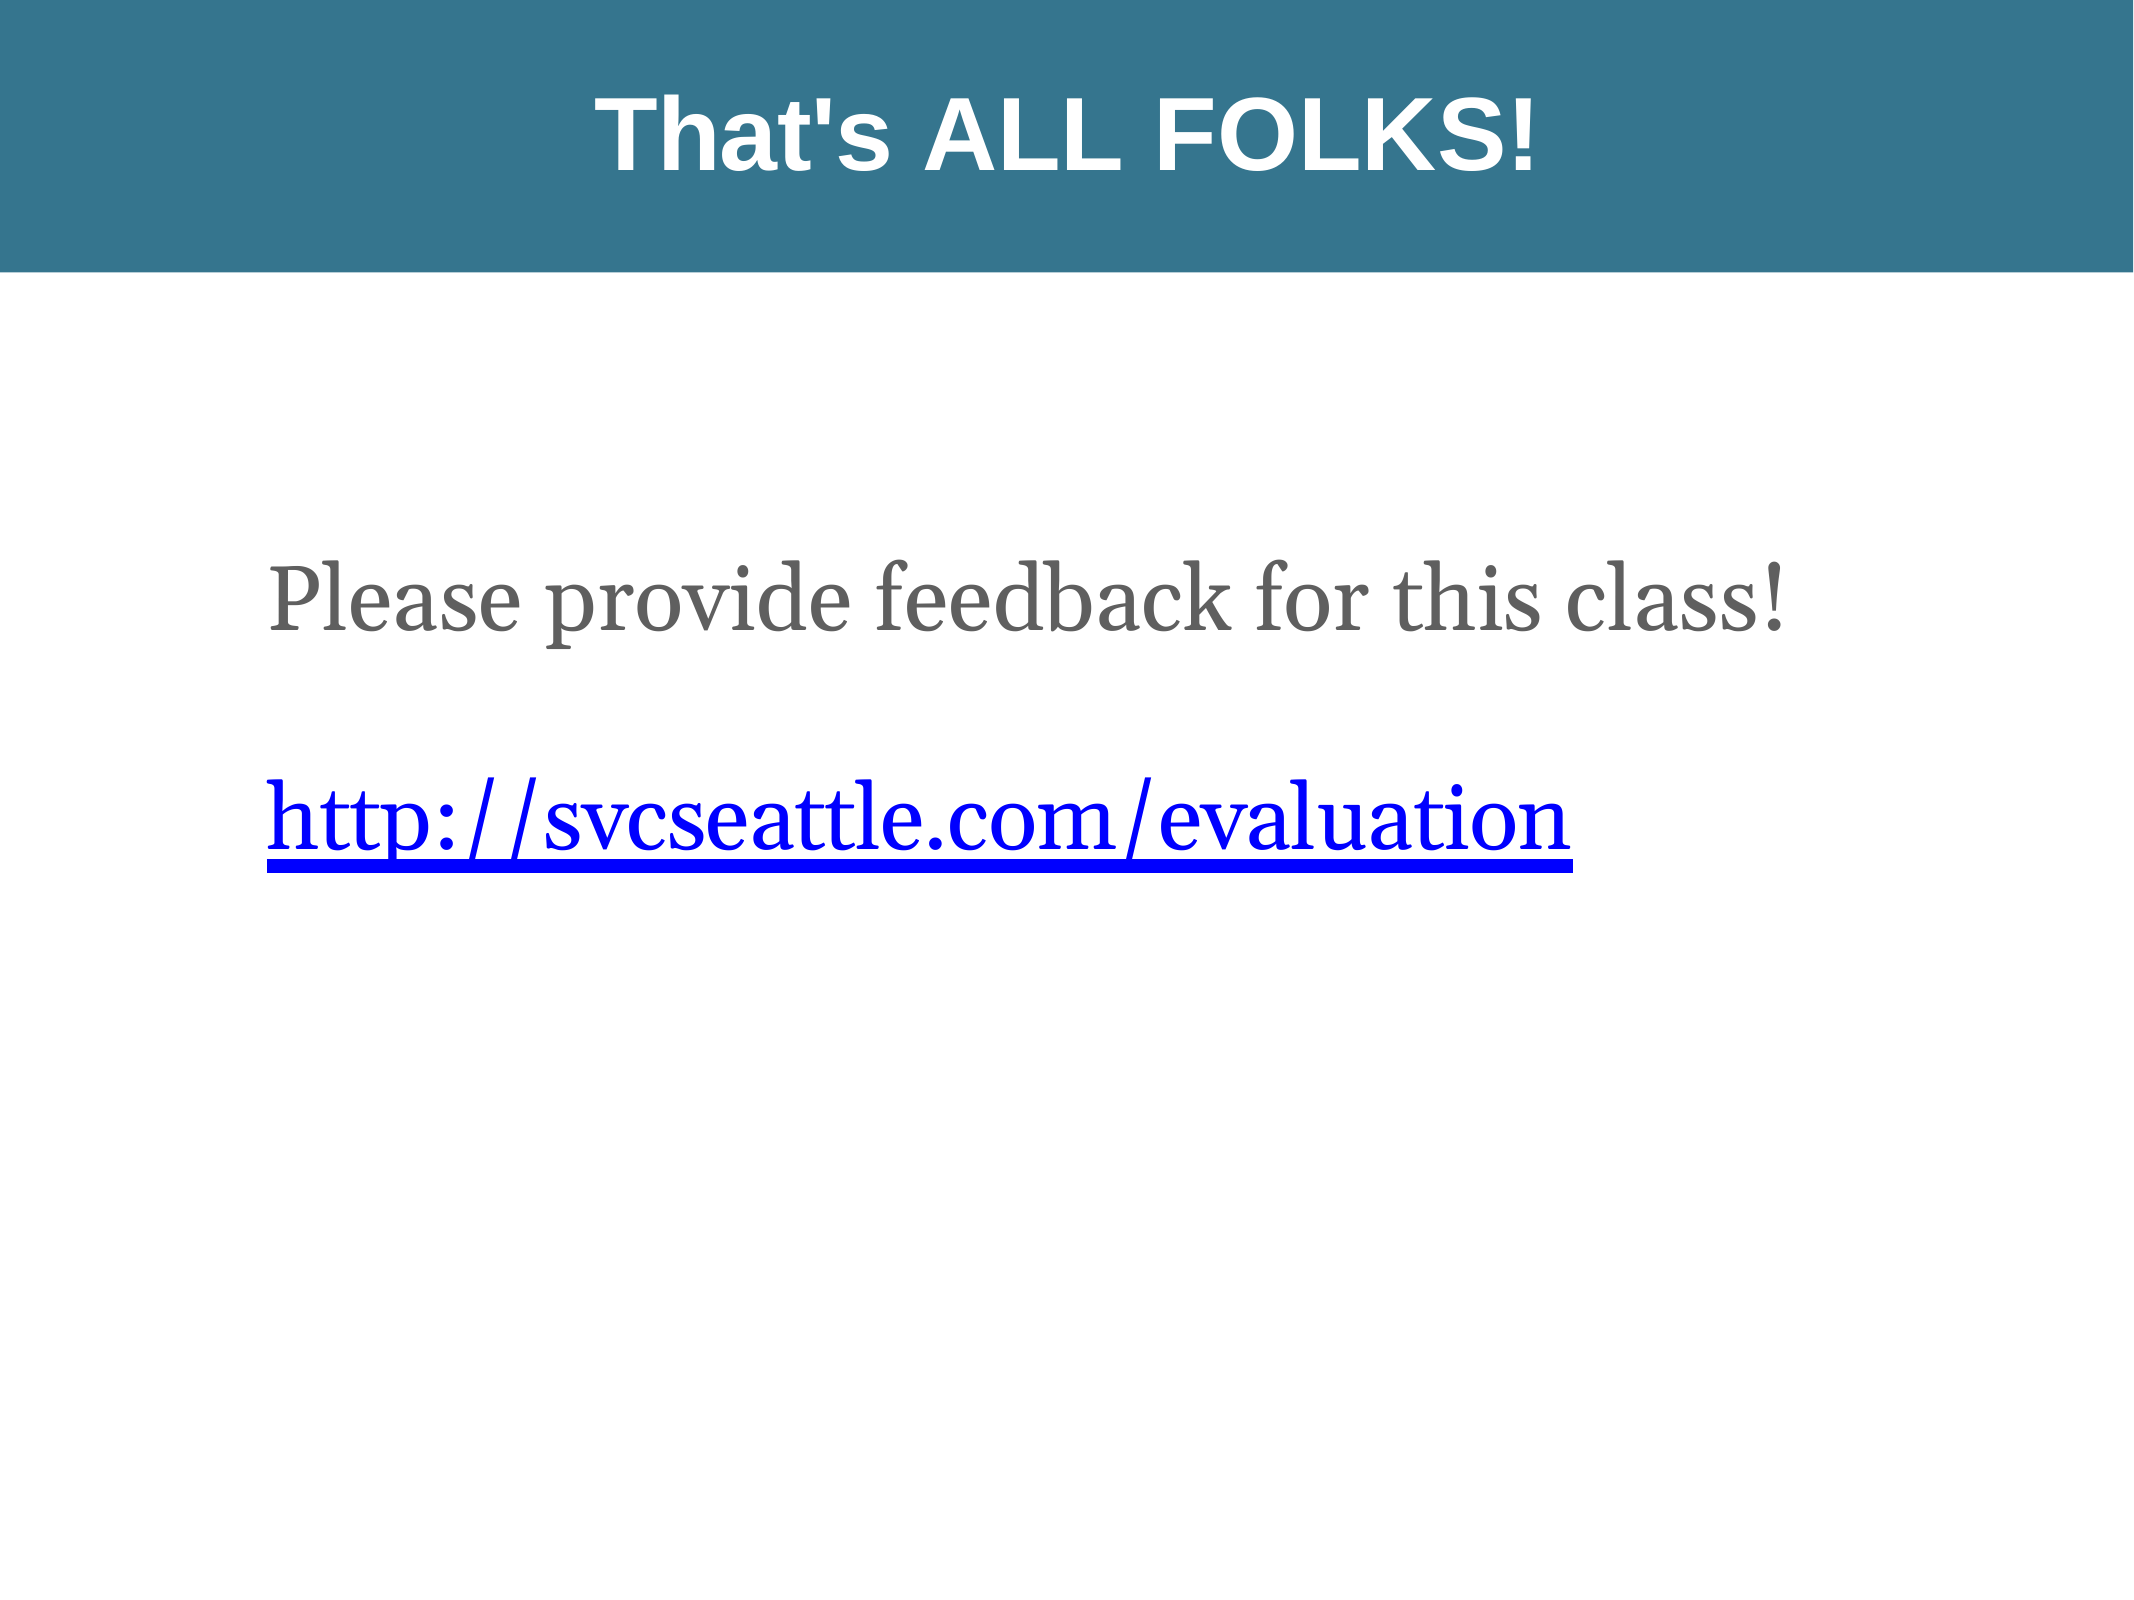

# That's ALL FOLKS!
Please provide feedback for this class!

http://svcseattle.com/evaluation